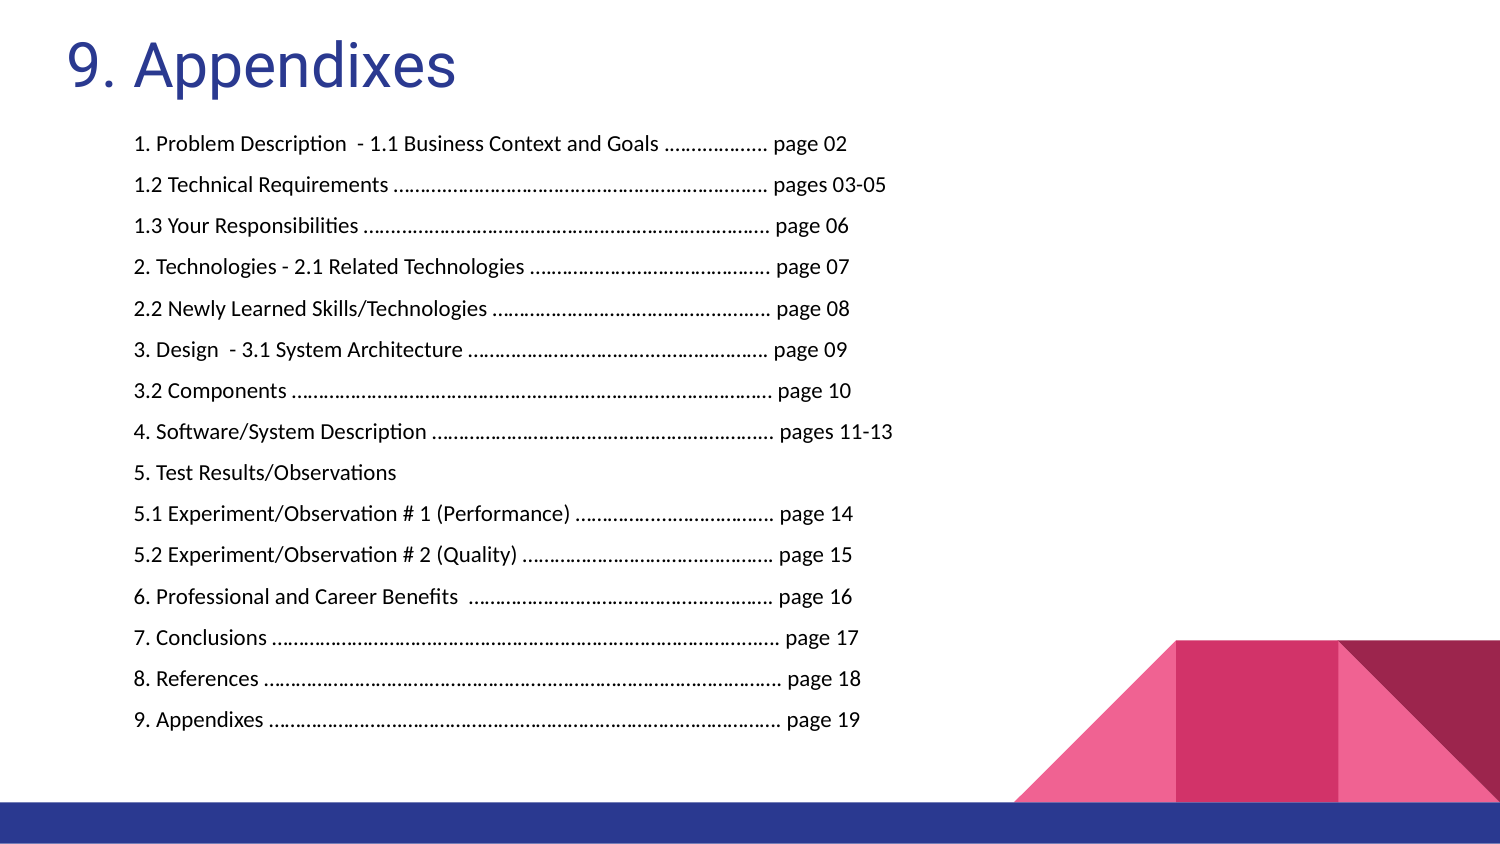

# 9. Appendixes

1. Problem Description  - 1.1 Business Context and Goals .……...……... page 02
1.2 Technical Requirements ……….………………………………………………..…. pages 03-05
1.3 Your Responsibilities ……...…………………………………………………………. page 06
2. Technologies - 2.1 Related Technologies ….………………………………….. page 07
2.2 Newly Learned Skills/Technologies ……………………………………..….…. page 08
3. Design  - 3.1 System Architecture ………………….…………...………………. page 09
3.2 Components ……………………………………….……………………..……………… page 10
4. Software/System Description ……………………………………………….……... pages 11-13
5. Test Results/Observations
5.1 Experiment/Observation # 1 (Performance) ……………...………………. page 14
5.2 Experiment/Observation # 2 (Quality) …………………………….…………. page 15
6. Professional and Career Benefits  ……………………………………..…………. page 16
7. Conclusions ………………………….…………………………………………………...…. page 17
8. References ………………………….…………………..……………………………………. page 18
9. Appendixes …………………….………………….…………………………………………. page 19